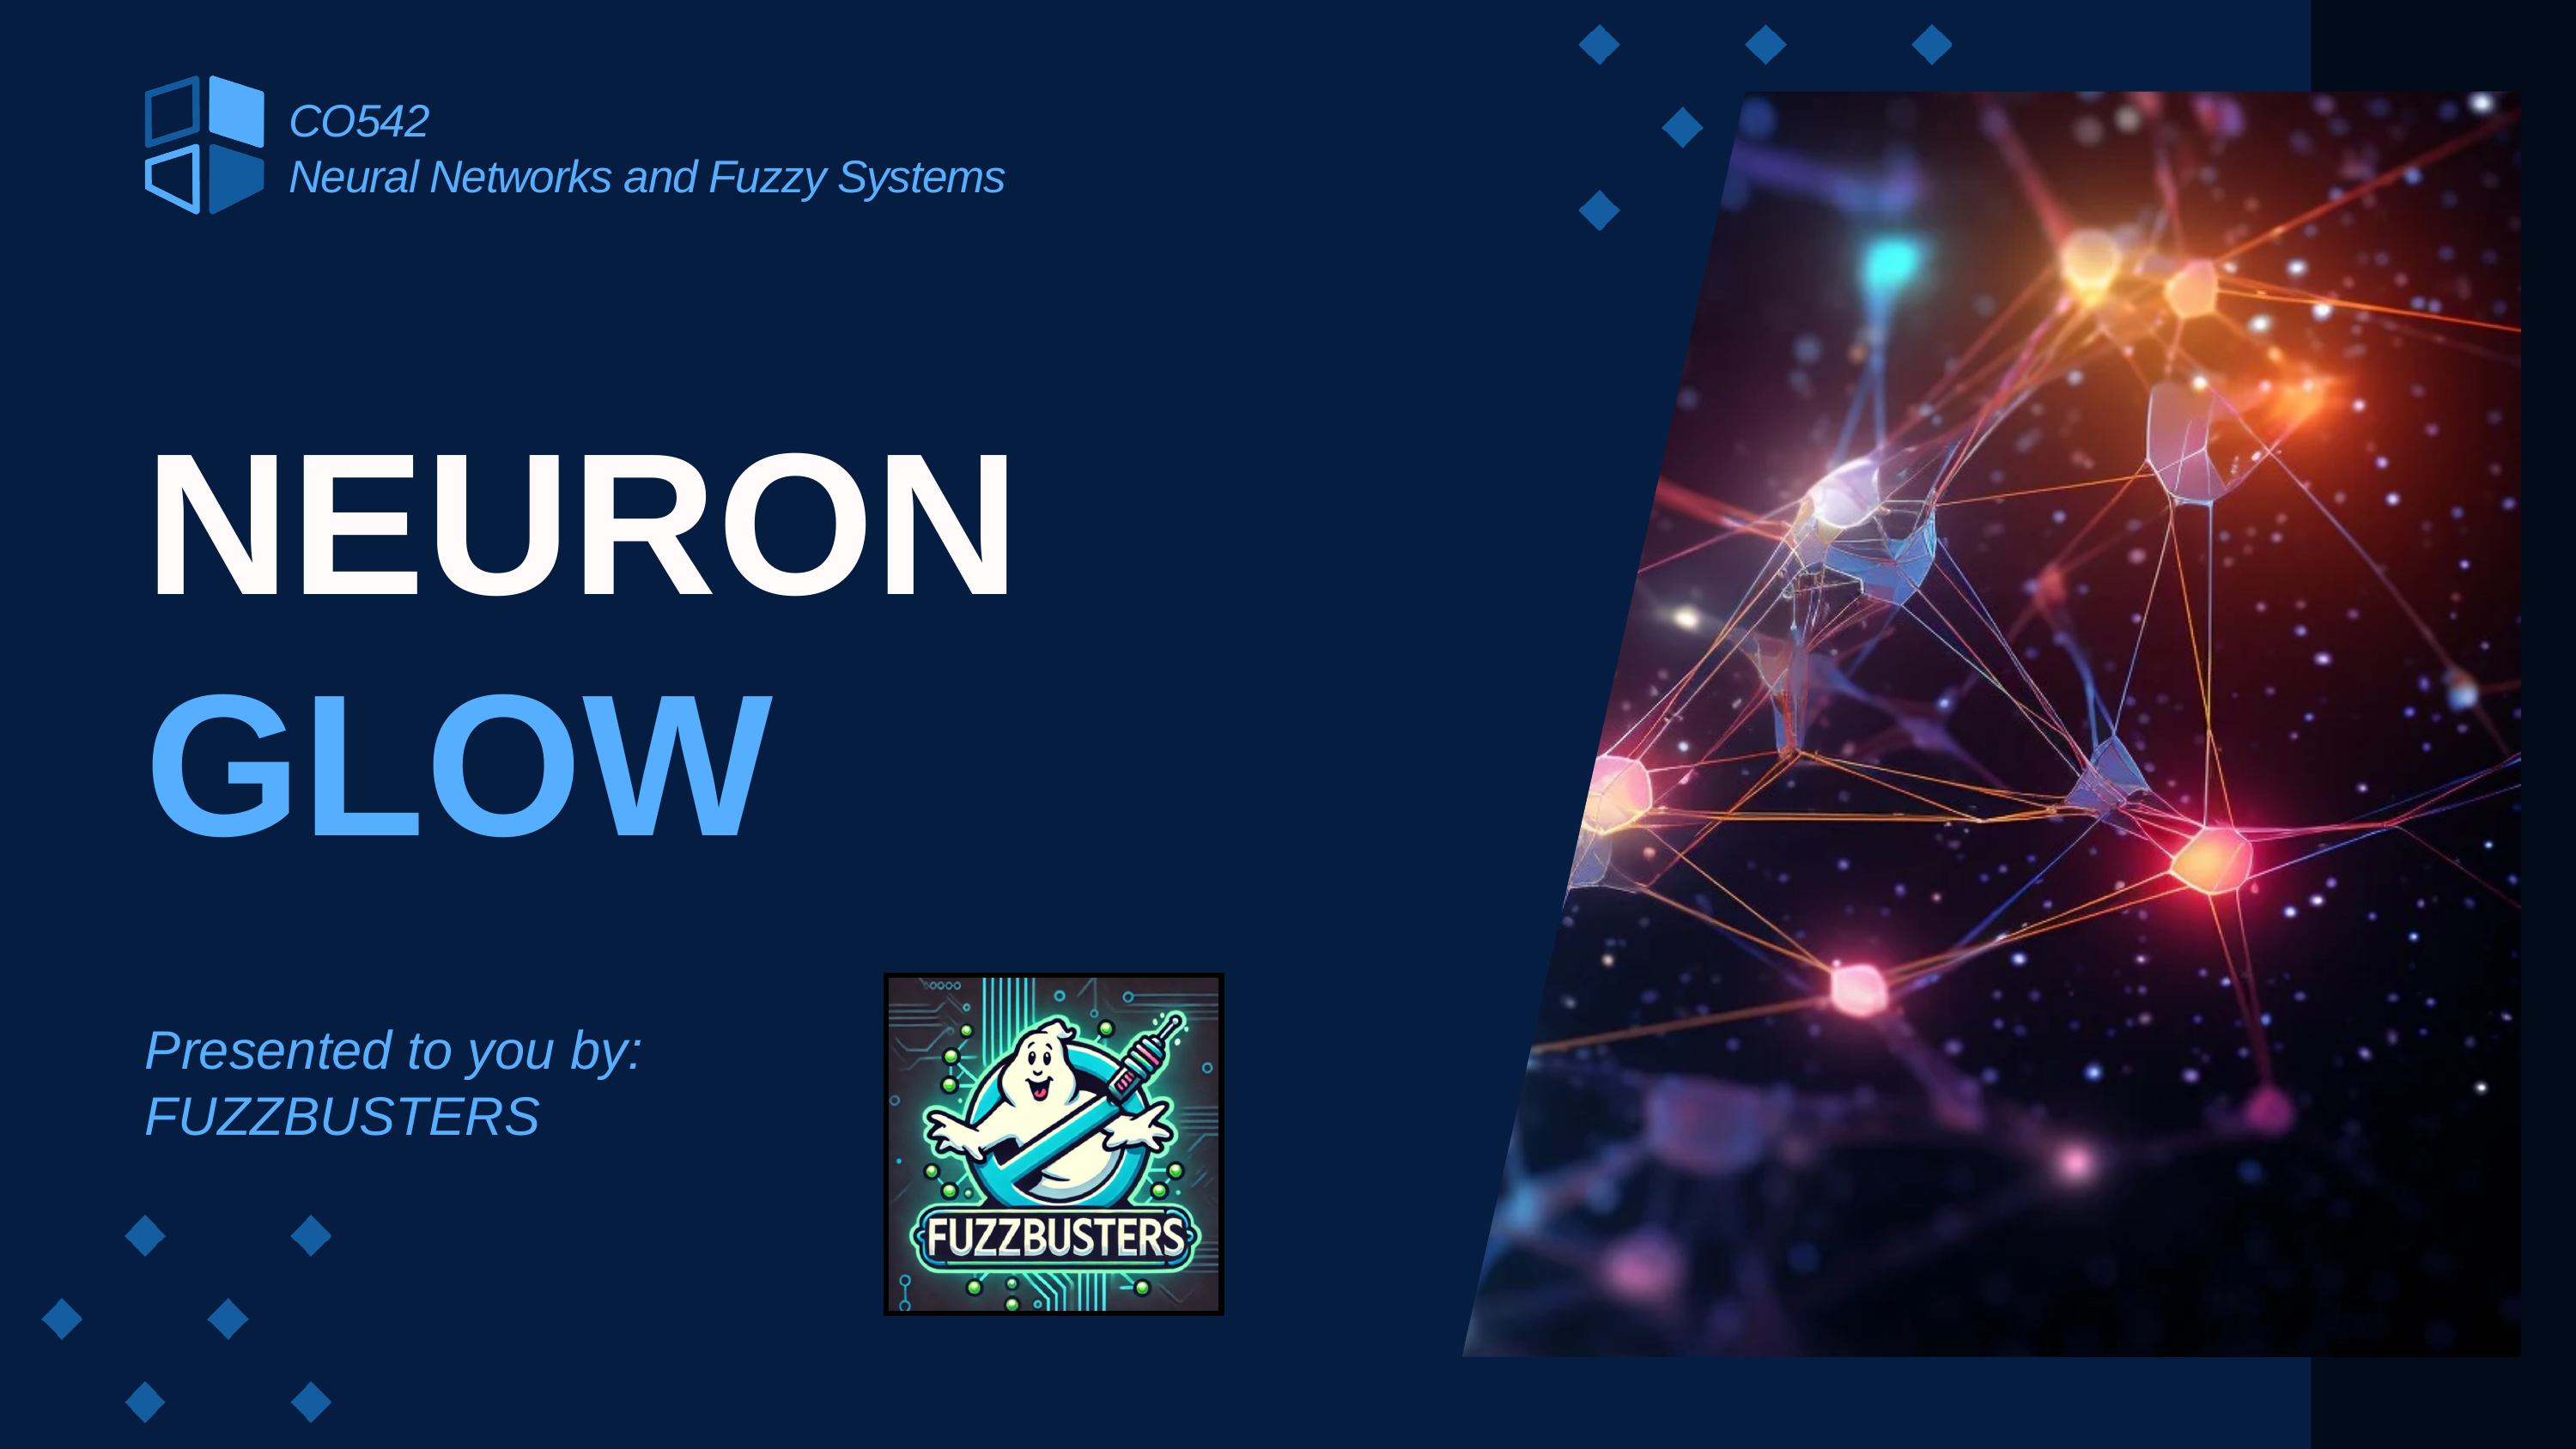

CO542
Neural Networks and Fuzzy Systems

NEURON

GLOW

Presented to you by:
FUZZBUSTERS